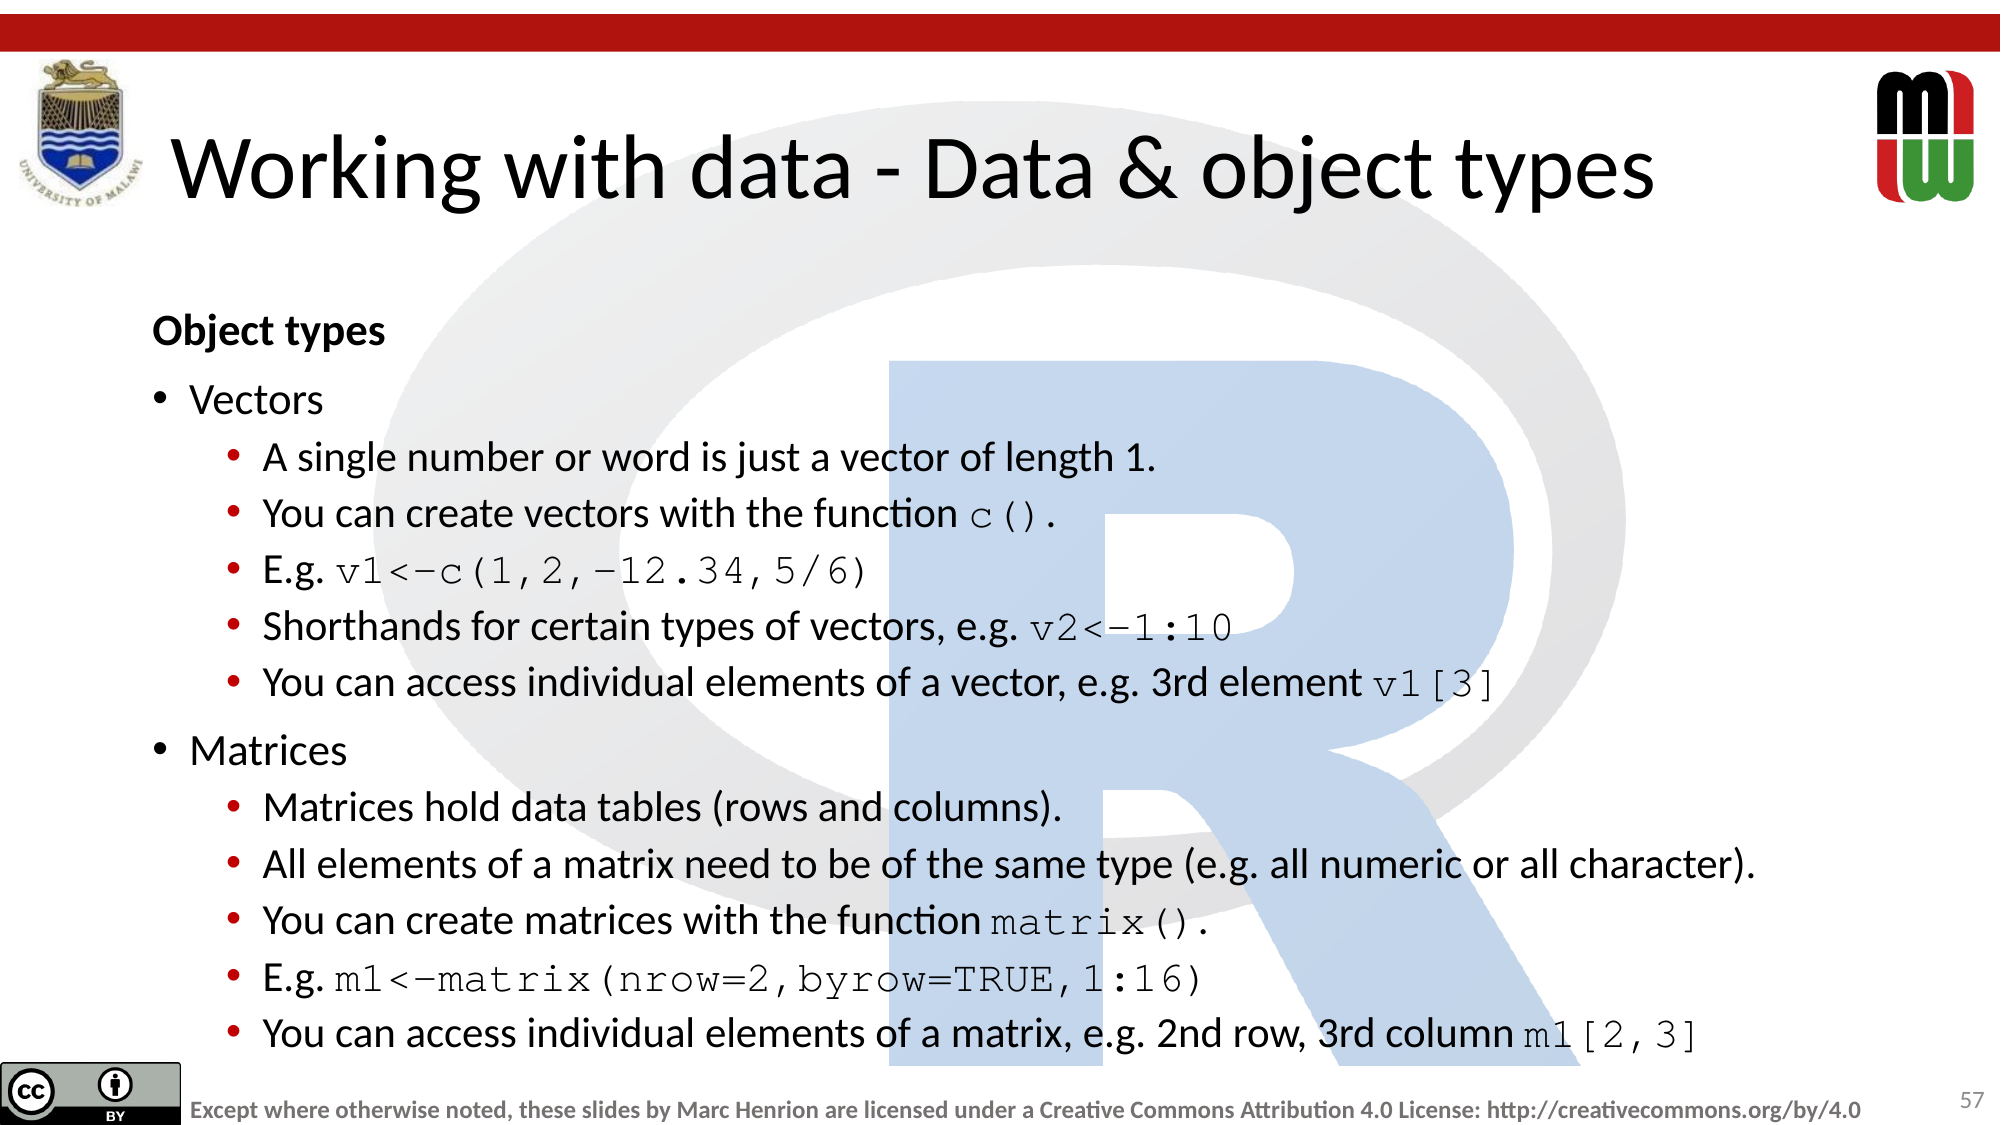

# Working with data - Data & object types
Object types
Vectors
A single number or word is just a vector of length 1.
You can create vectors with the function c().
E.g. v1<-c(1,2,-12.34,5/6)
Shorthands for certain types of vectors, e.g. v2<-1:10
You can access individual elements of a vector, e.g. 3rd element v1[3]
Matrices
Matrices hold data tables (rows and columns).
All elements of a matrix need to be of the same type (e.g. all numeric or all character).
You can create matrices with the function matrix().
E.g. m1<-matrix(nrow=2,byrow=TRUE,1:16)
You can access individual elements of a matrix, e.g. 2nd row, 3rd column m1[2,3]
57